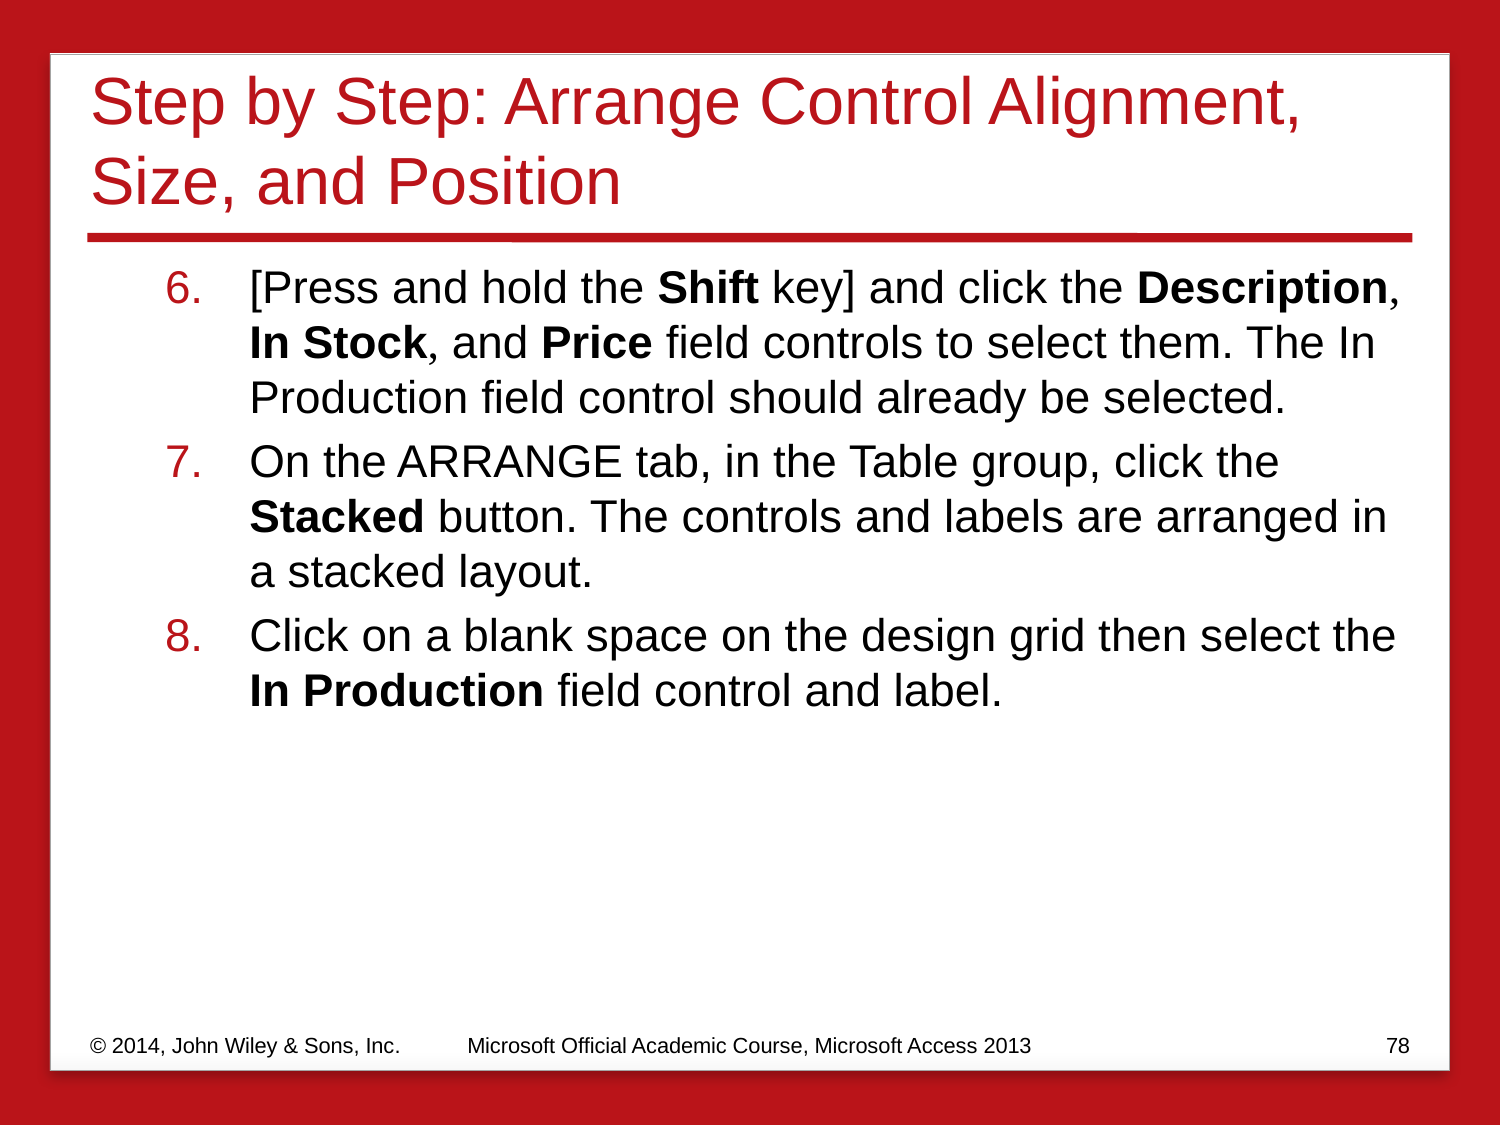

# Step by Step: Arrange Control Alignment, Size, and Position
[Press and hold the Shift key] and click the Description, In Stock, and Price field controls to select them. The In Production field control should already be selected.
On the ARRANGE tab, in the Table group, click the Stacked button. The controls and labels are arranged in a stacked layout.
Click on a blank space on the design grid then select the In Production field control and label.
© 2014, John Wiley & Sons, Inc.
Microsoft Official Academic Course, Microsoft Access 2013
78